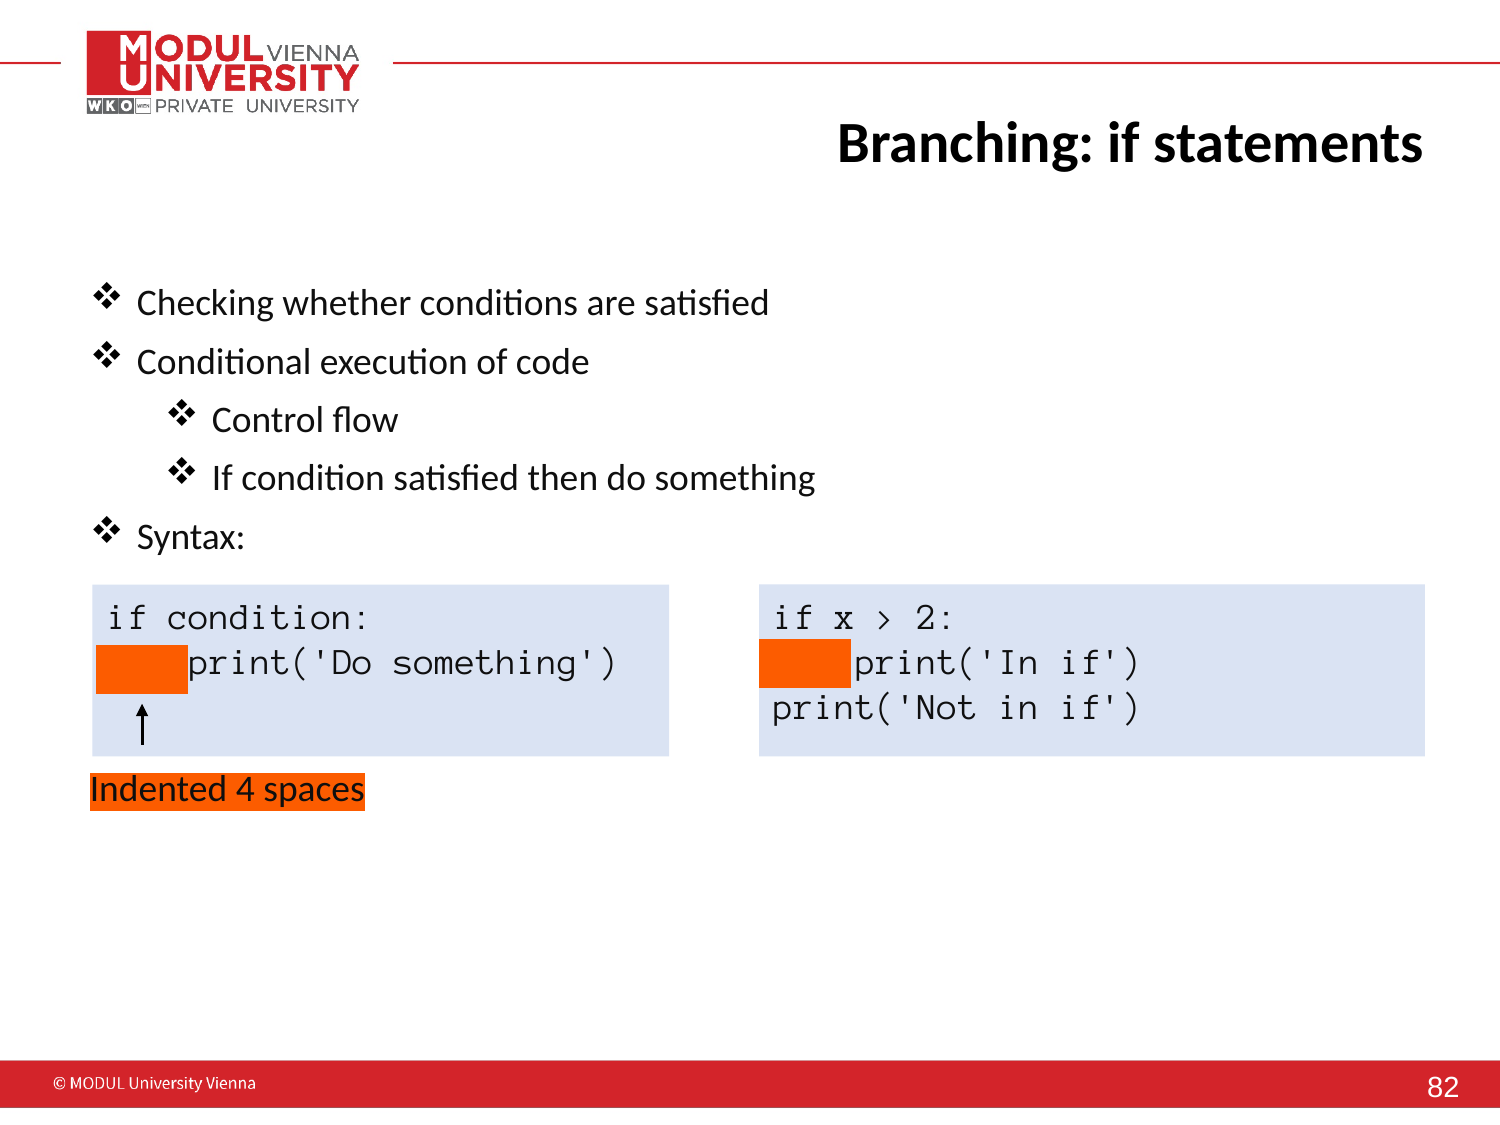

# Branching: if statements
Checking whether conditions are satisfied
Conditional execution of code
Control flow
If condition satisfied then do something
Syntax:

if x > 2:
    print('In if')
print('Not in if')
if condition:
    print('Do something')

Indented 4 spaces